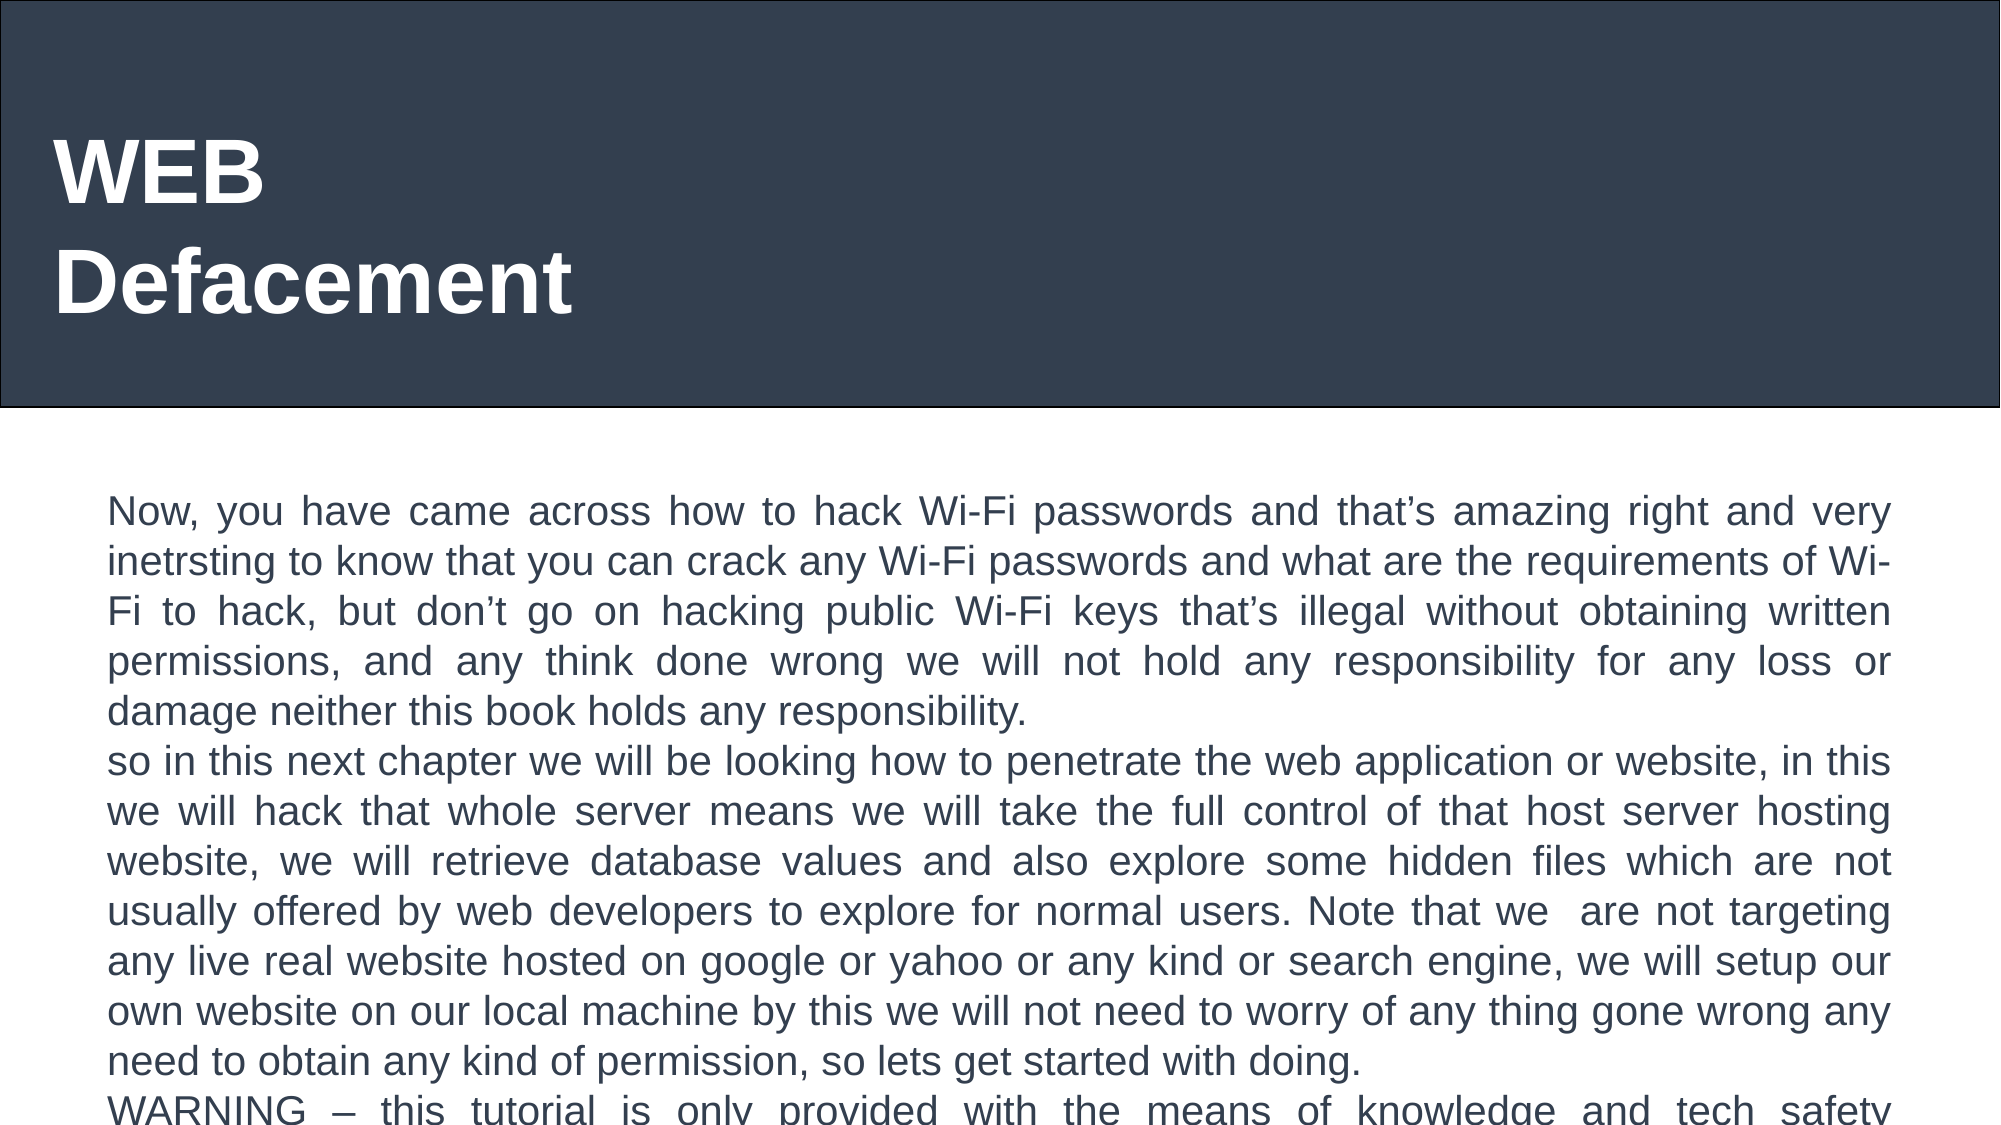

WEB Defacement
Now, you have came across how to hack Wi-Fi passwords and that’s amazing right and very inetrsting to know that you can crack any Wi-Fi passwords and what are the requirements of Wi-Fi to hack, but don’t go on hacking public Wi-Fi keys that’s illegal without obtaining written permissions, and any think done wrong we will not hold any responsibility for any loss or damage neither this book holds any responsibility.
so in this next chapter we will be looking how to penetrate the web application or website, in this we will hack that whole server means we will take the full control of that host server hosting website, we will retrieve database values and also explore some hidden files which are not usually offered by web developers to explore for normal users. Note that we  are not targeting any live real website hosted on google or yahoo or any kind or search engine, we will setup our own website on our local machine by this we will not need to worry of any thing gone wrong any need to obtain any kind of permission, so lets get started with doing.
WARNING – this tutorial is only provided with the means of knowledge and tech safety awareness, I’ll not be responsible for any you done outside of safety barriers, take this in consideration.